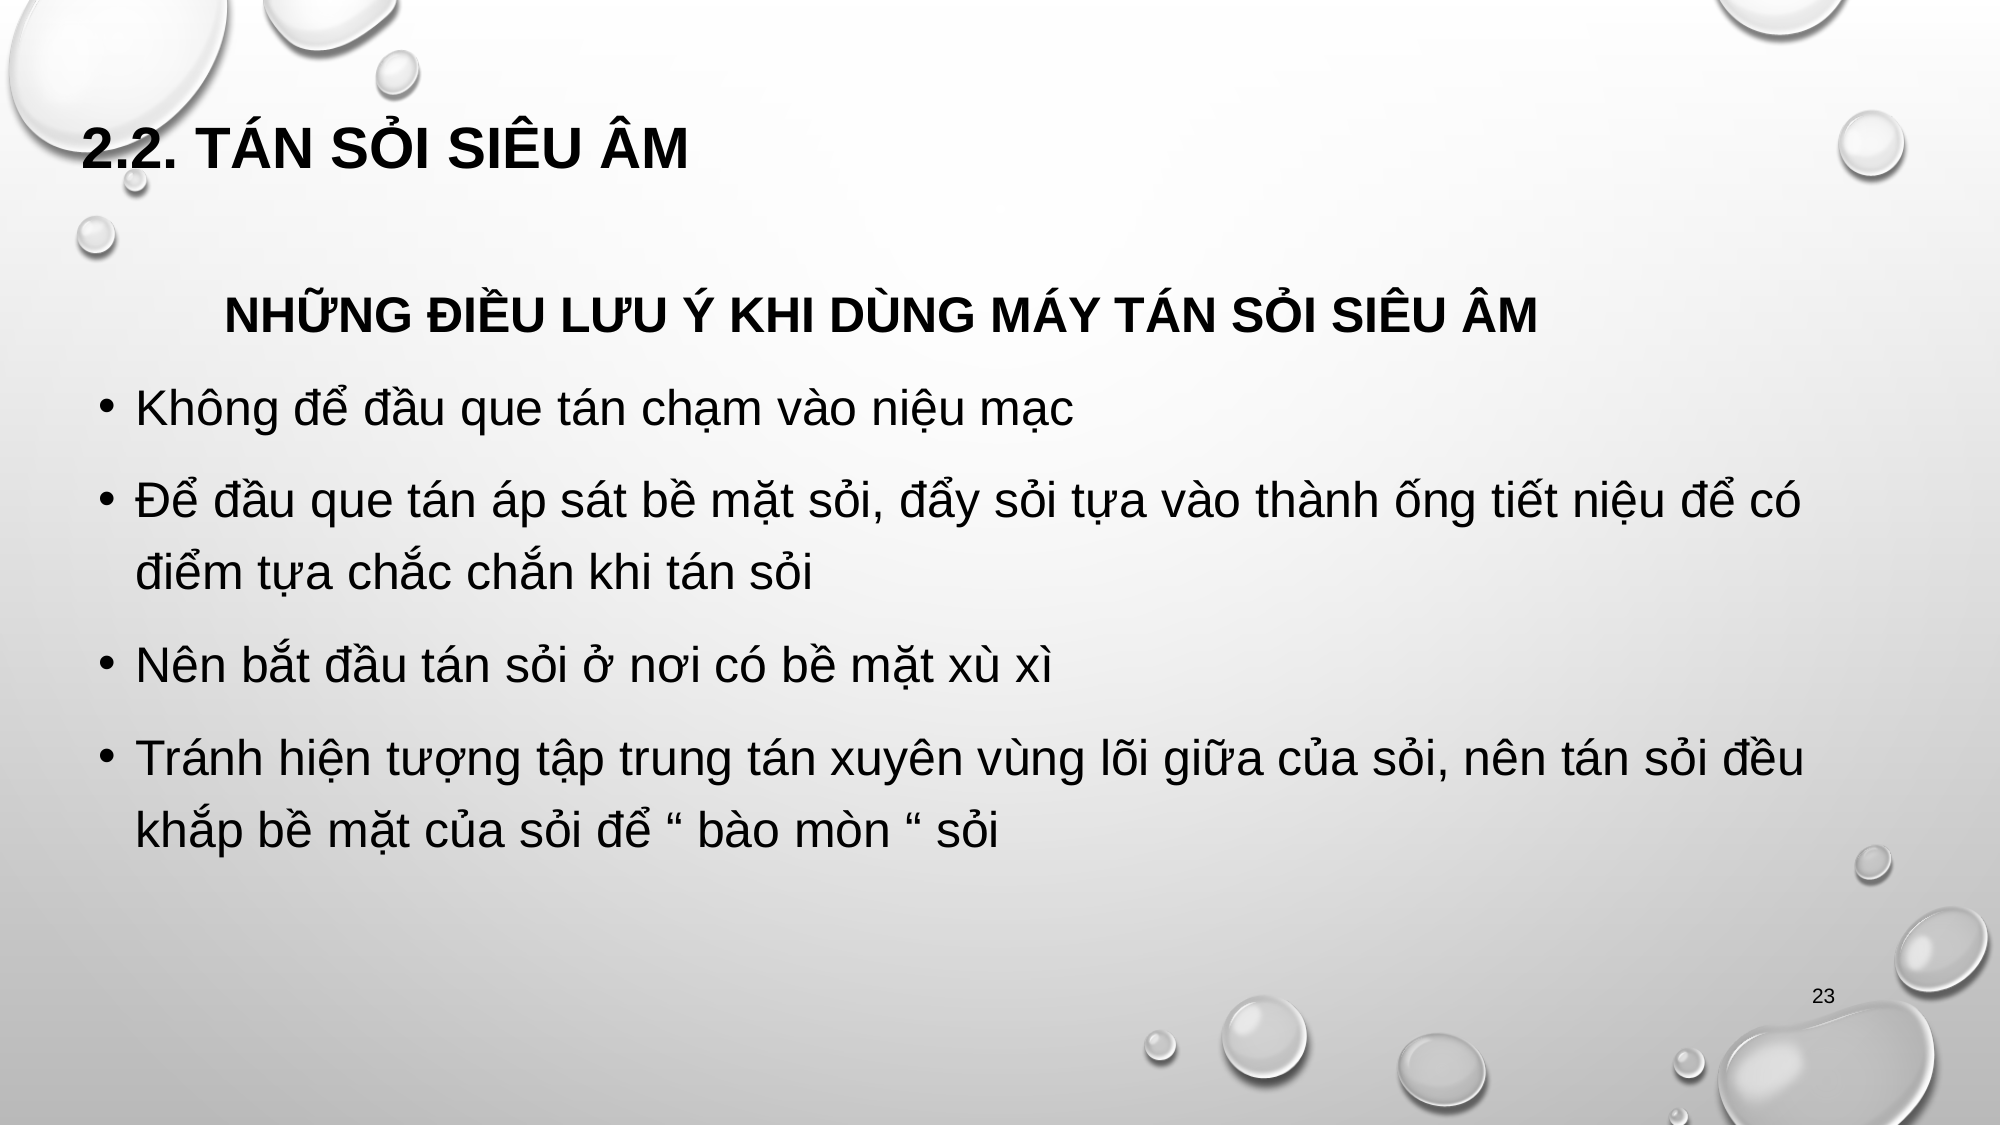

# 2.2. Tán sỏi siêu âm
 Những điều lưu ý khi dùng máy tán sỏi siêu âm
Không để đầu que tán chạm vào niệu mạc
Để đầu que tán áp sát bề mặt sỏi, đẩy sỏi tựa vào thành ống tiết niệu để có điểm tựa chắc chắn khi tán sỏi
Nên bắt đầu tán sỏi ở nơi có bề mặt xù xì
Tránh hiện tượng tập trung tán xuyên vùng lõi giữa của sỏi, nên tán sỏi đều khắp bề mặt của sỏi để “ bào mòn “ sỏi

23